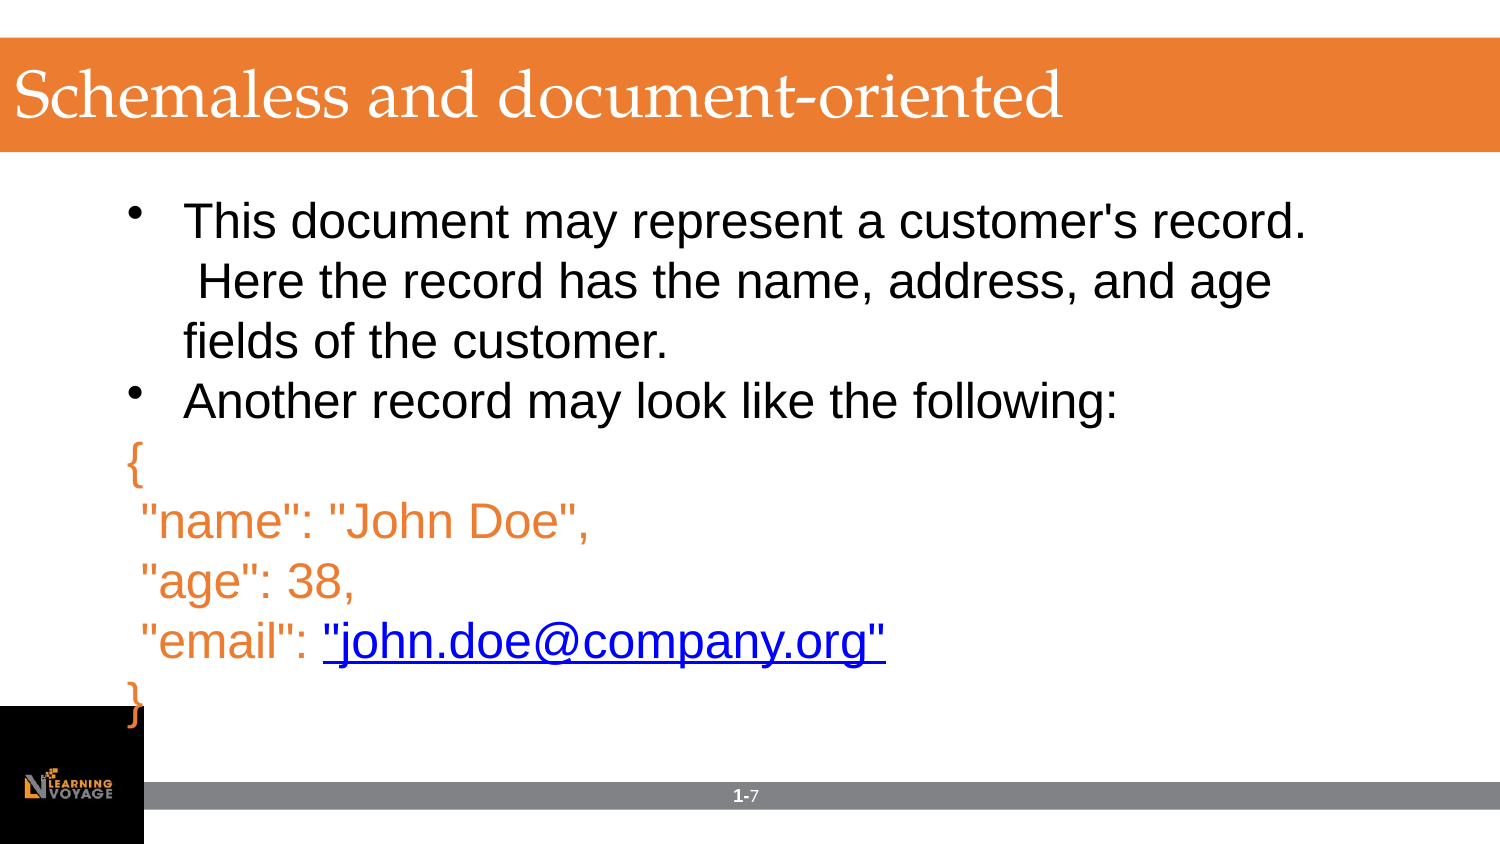

# Schemaless and document-oriented
This document may represent a customer's record.  Here the record has the name, address, and age  fields of the customer.
Another record may look like the following:
{
"name": "John Doe",
"age": 38,
"email": "john.doe@company.org"
}
1-7